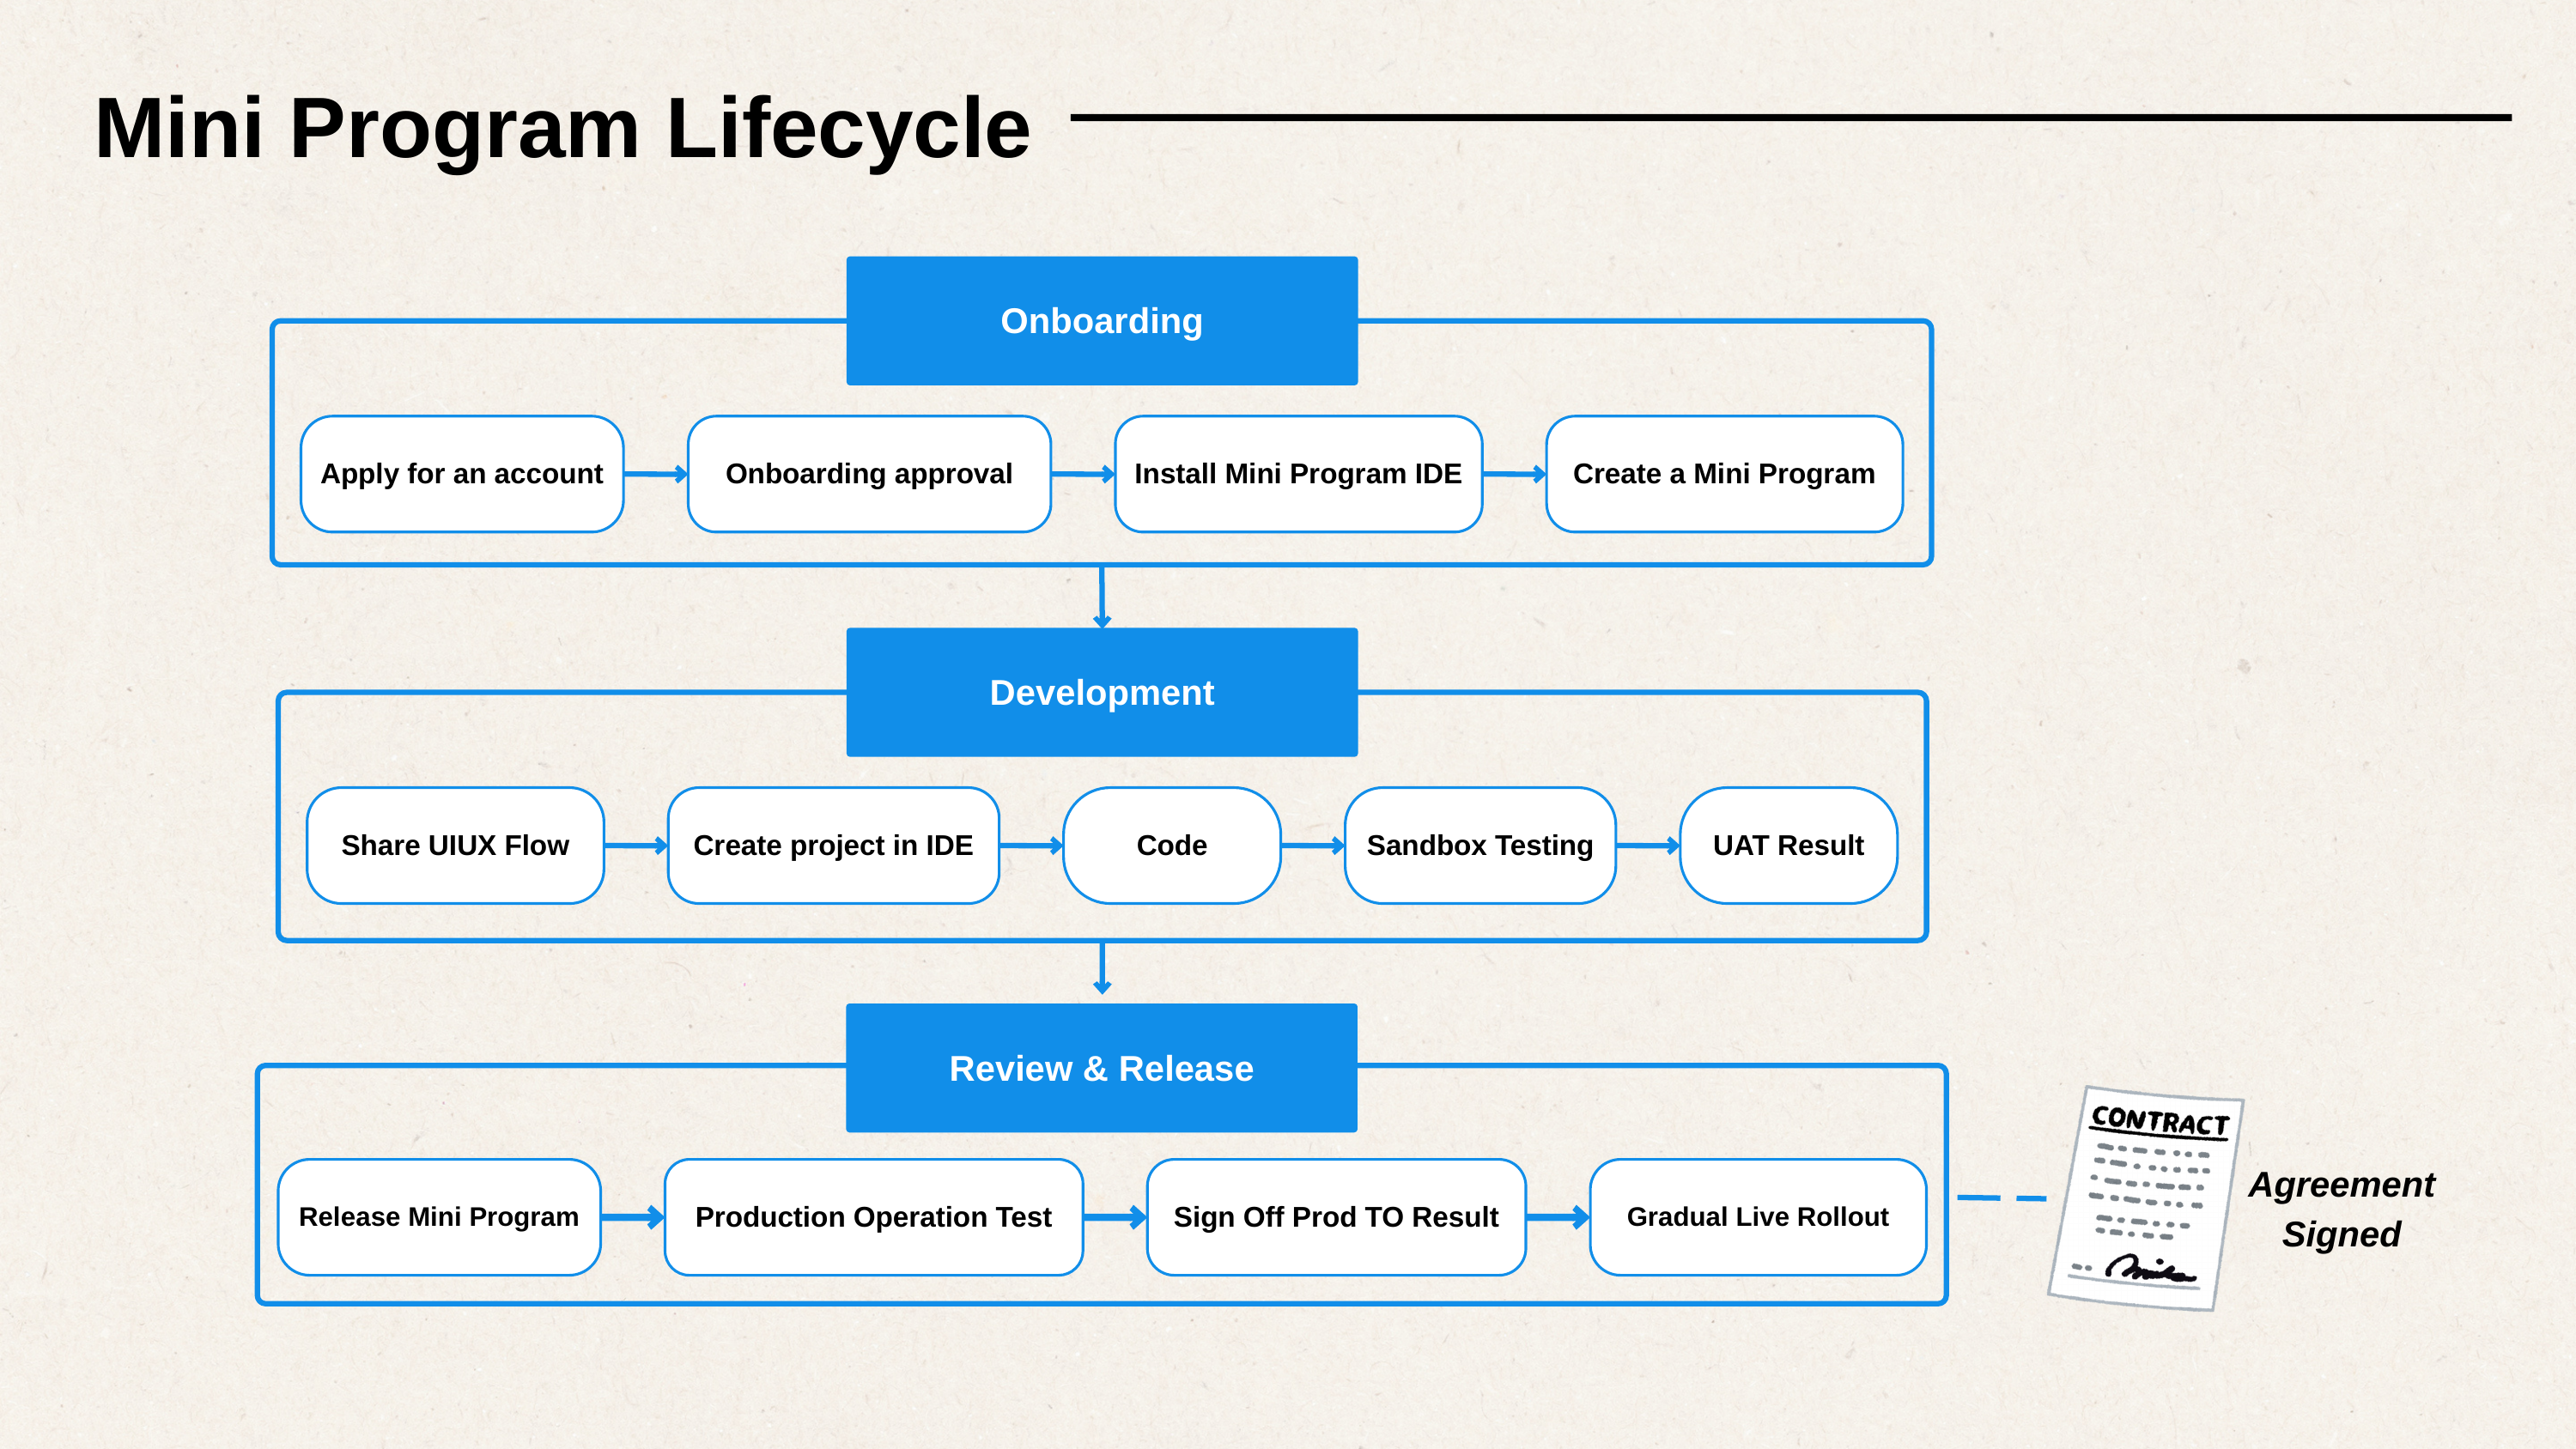

Mini Program Lifecycle

Onboarding

Apply for an account

Onboarding approval

Install Mini Program IDE

Create a Mini Program

Development

Share UIUX Flow

Create project in IDE

Code

Sandbox Testing

UAT Result

Review & Release

Agreement Signed

Release Mini Program

Production Operation Test

Sign Off Prod TO Result

Gradual Live Rollout